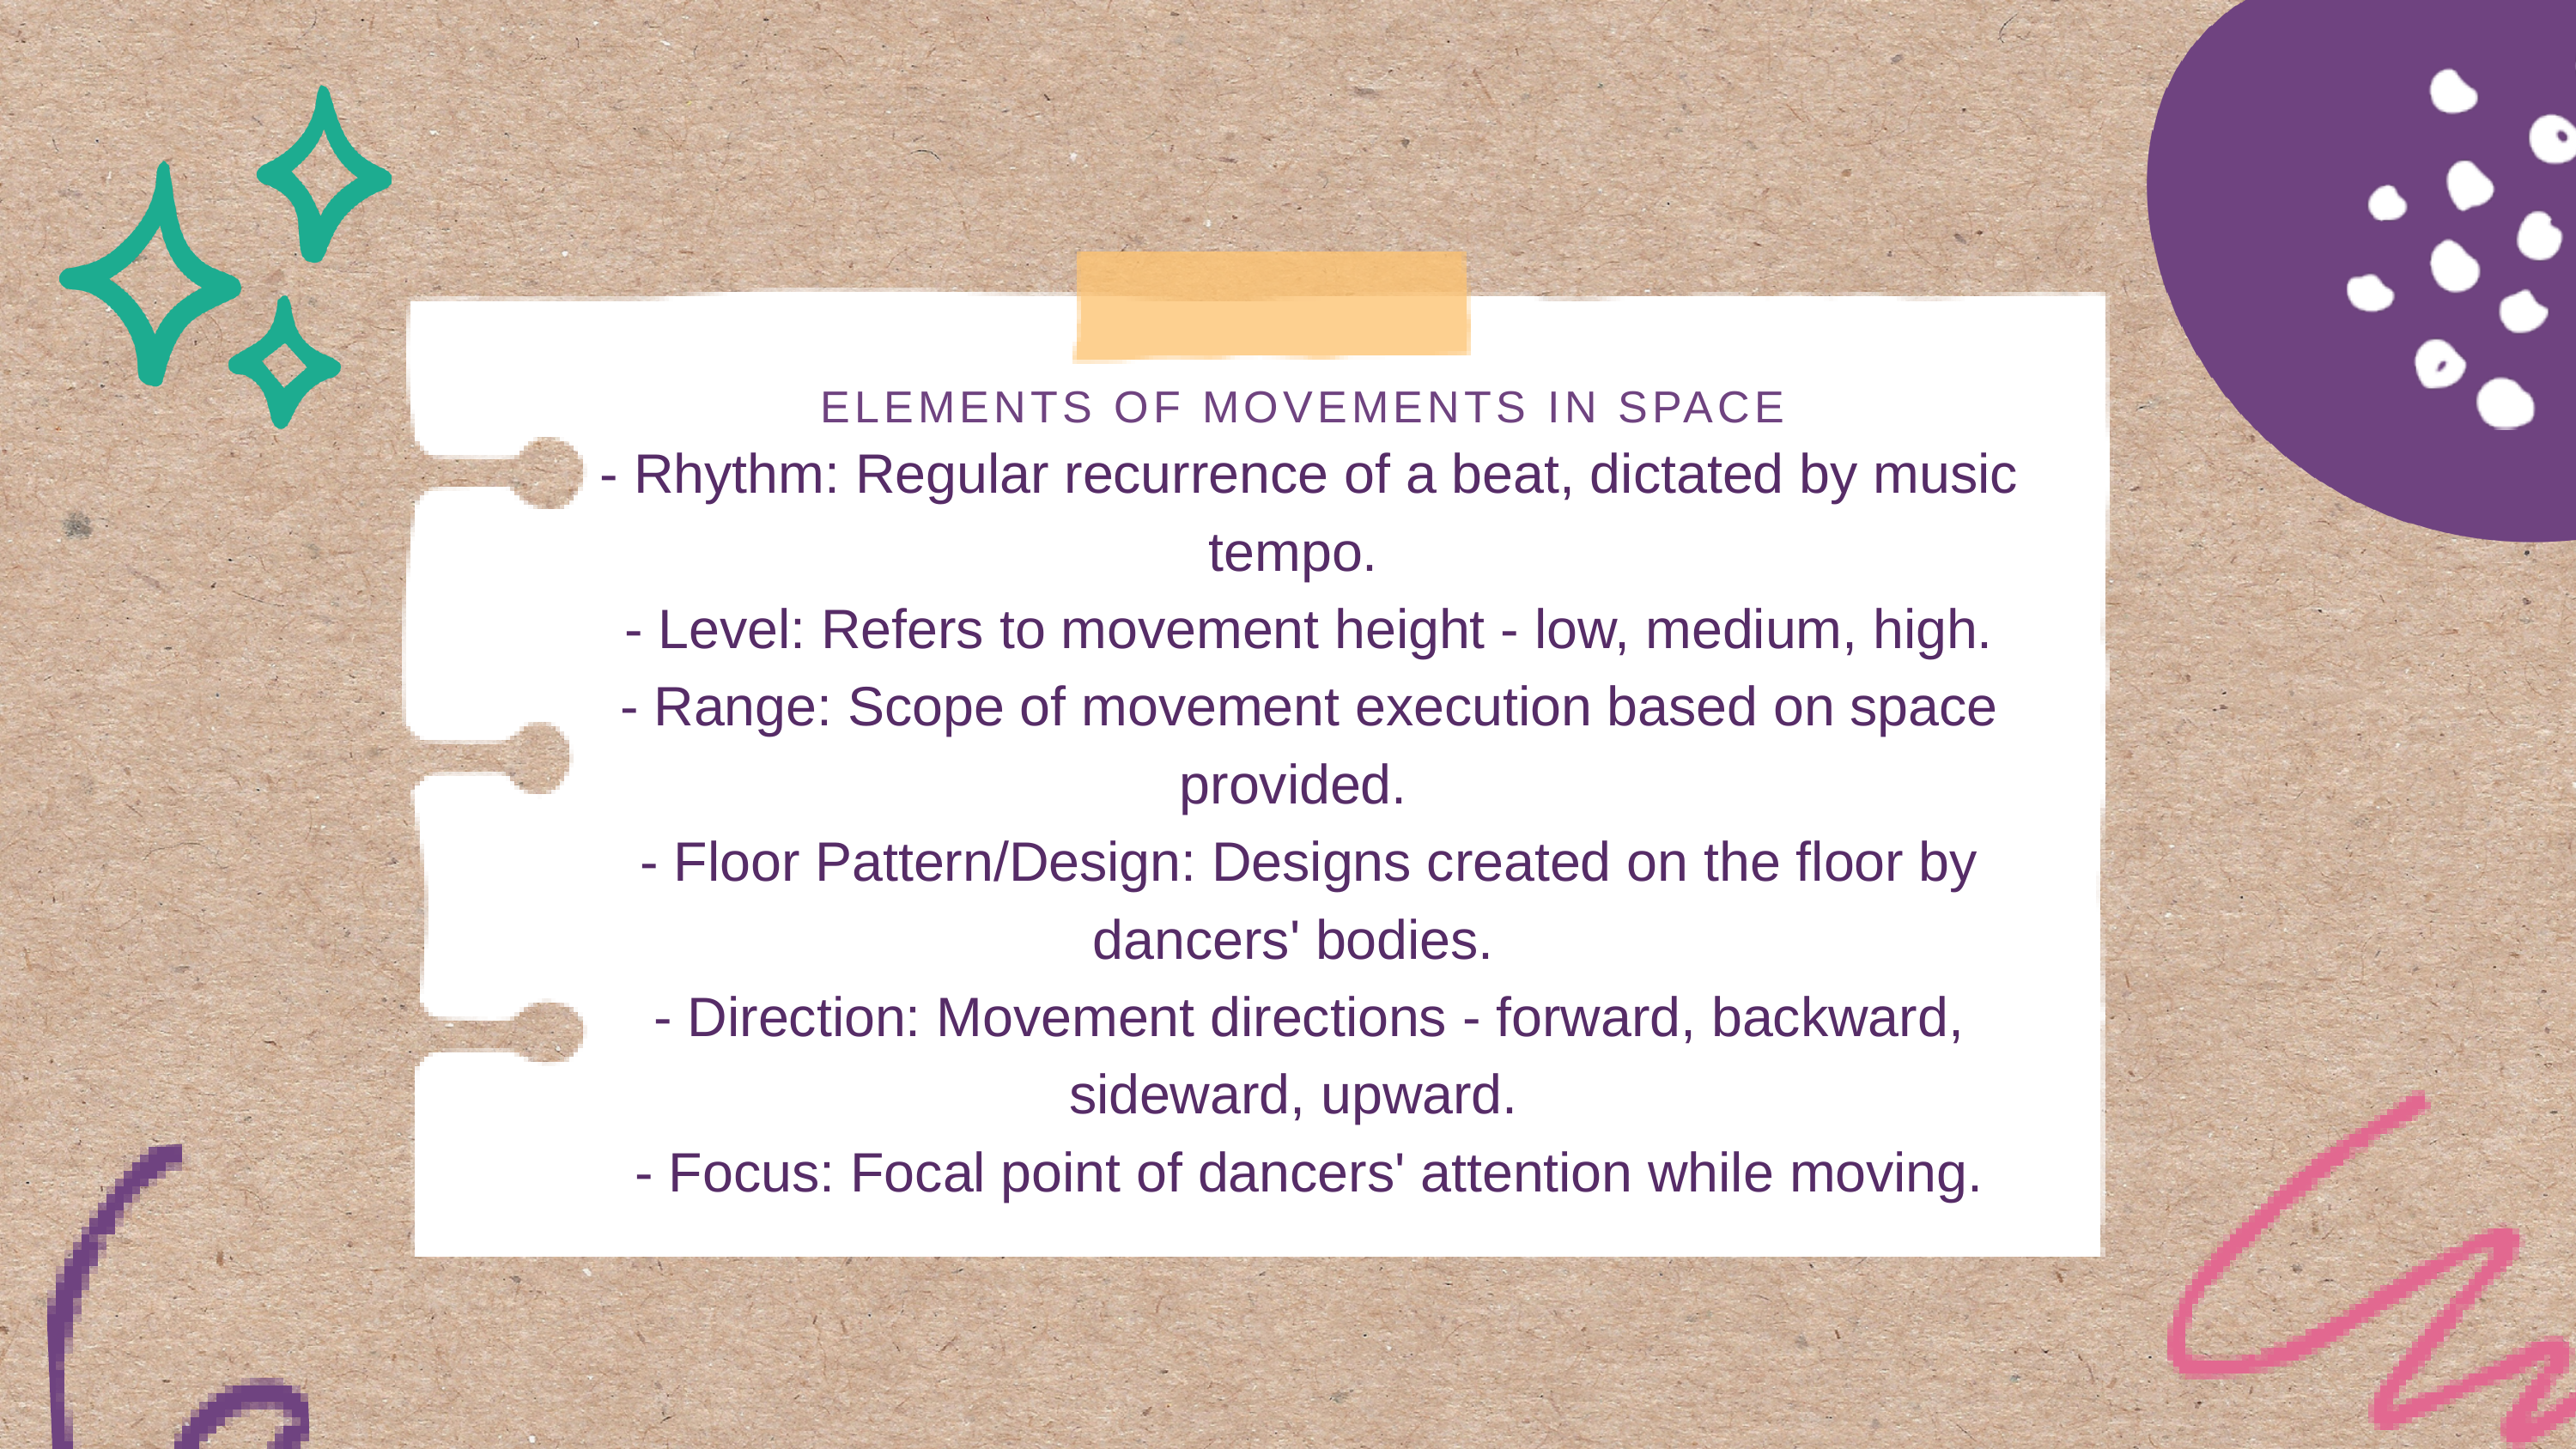

ELEMENTS OF MOVEMENTS IN SPACE
  - Rhythm: Regular recurrence of a beat, dictated by music tempo.
  - Level: Refers to movement height - low, medium, high.
  - Range: Scope of movement execution based on space provided.
  - Floor Pattern/Design: Designs created on the floor by dancers' bodies.
  - Direction: Movement directions - forward, backward, sideward, upward.
  - Focus: Focal point of dancers' attention while moving.